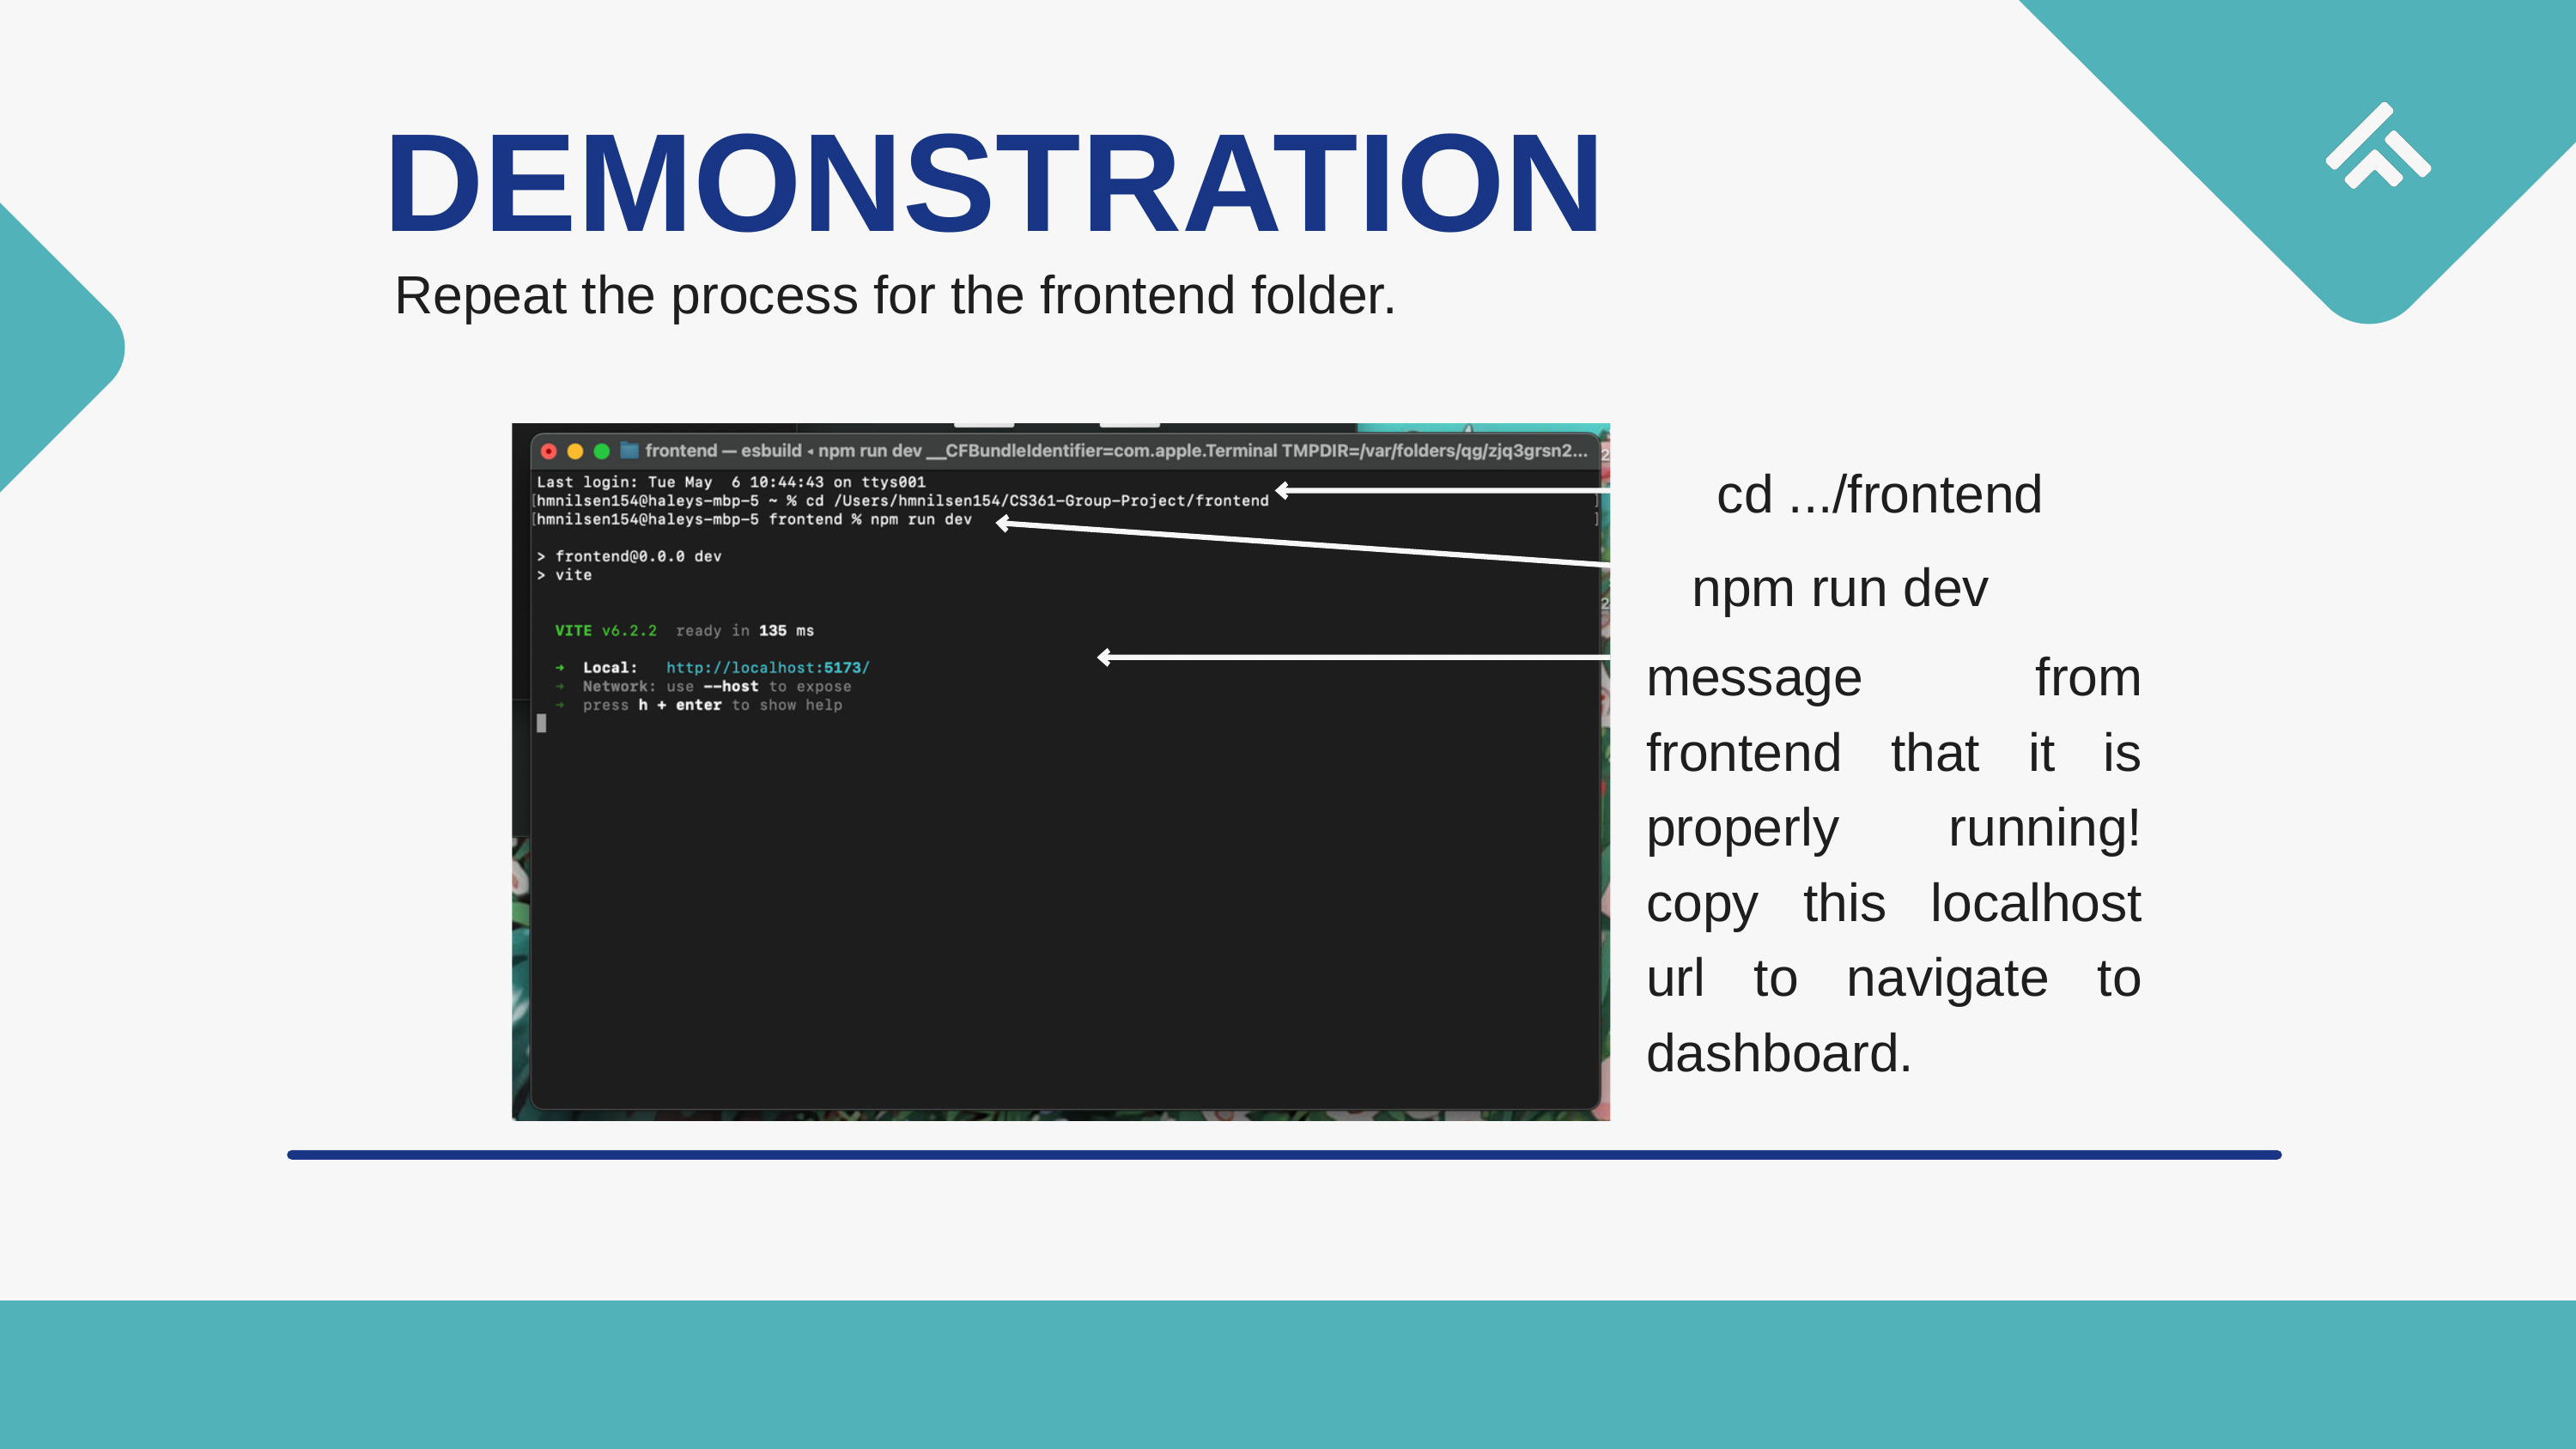

DEMONSTRATION
Repeat the process for the frontend folder.

cd .../frontend

npm run dev
message from frontend that it is properly running! copy this localhost url to navigate to dashboard.